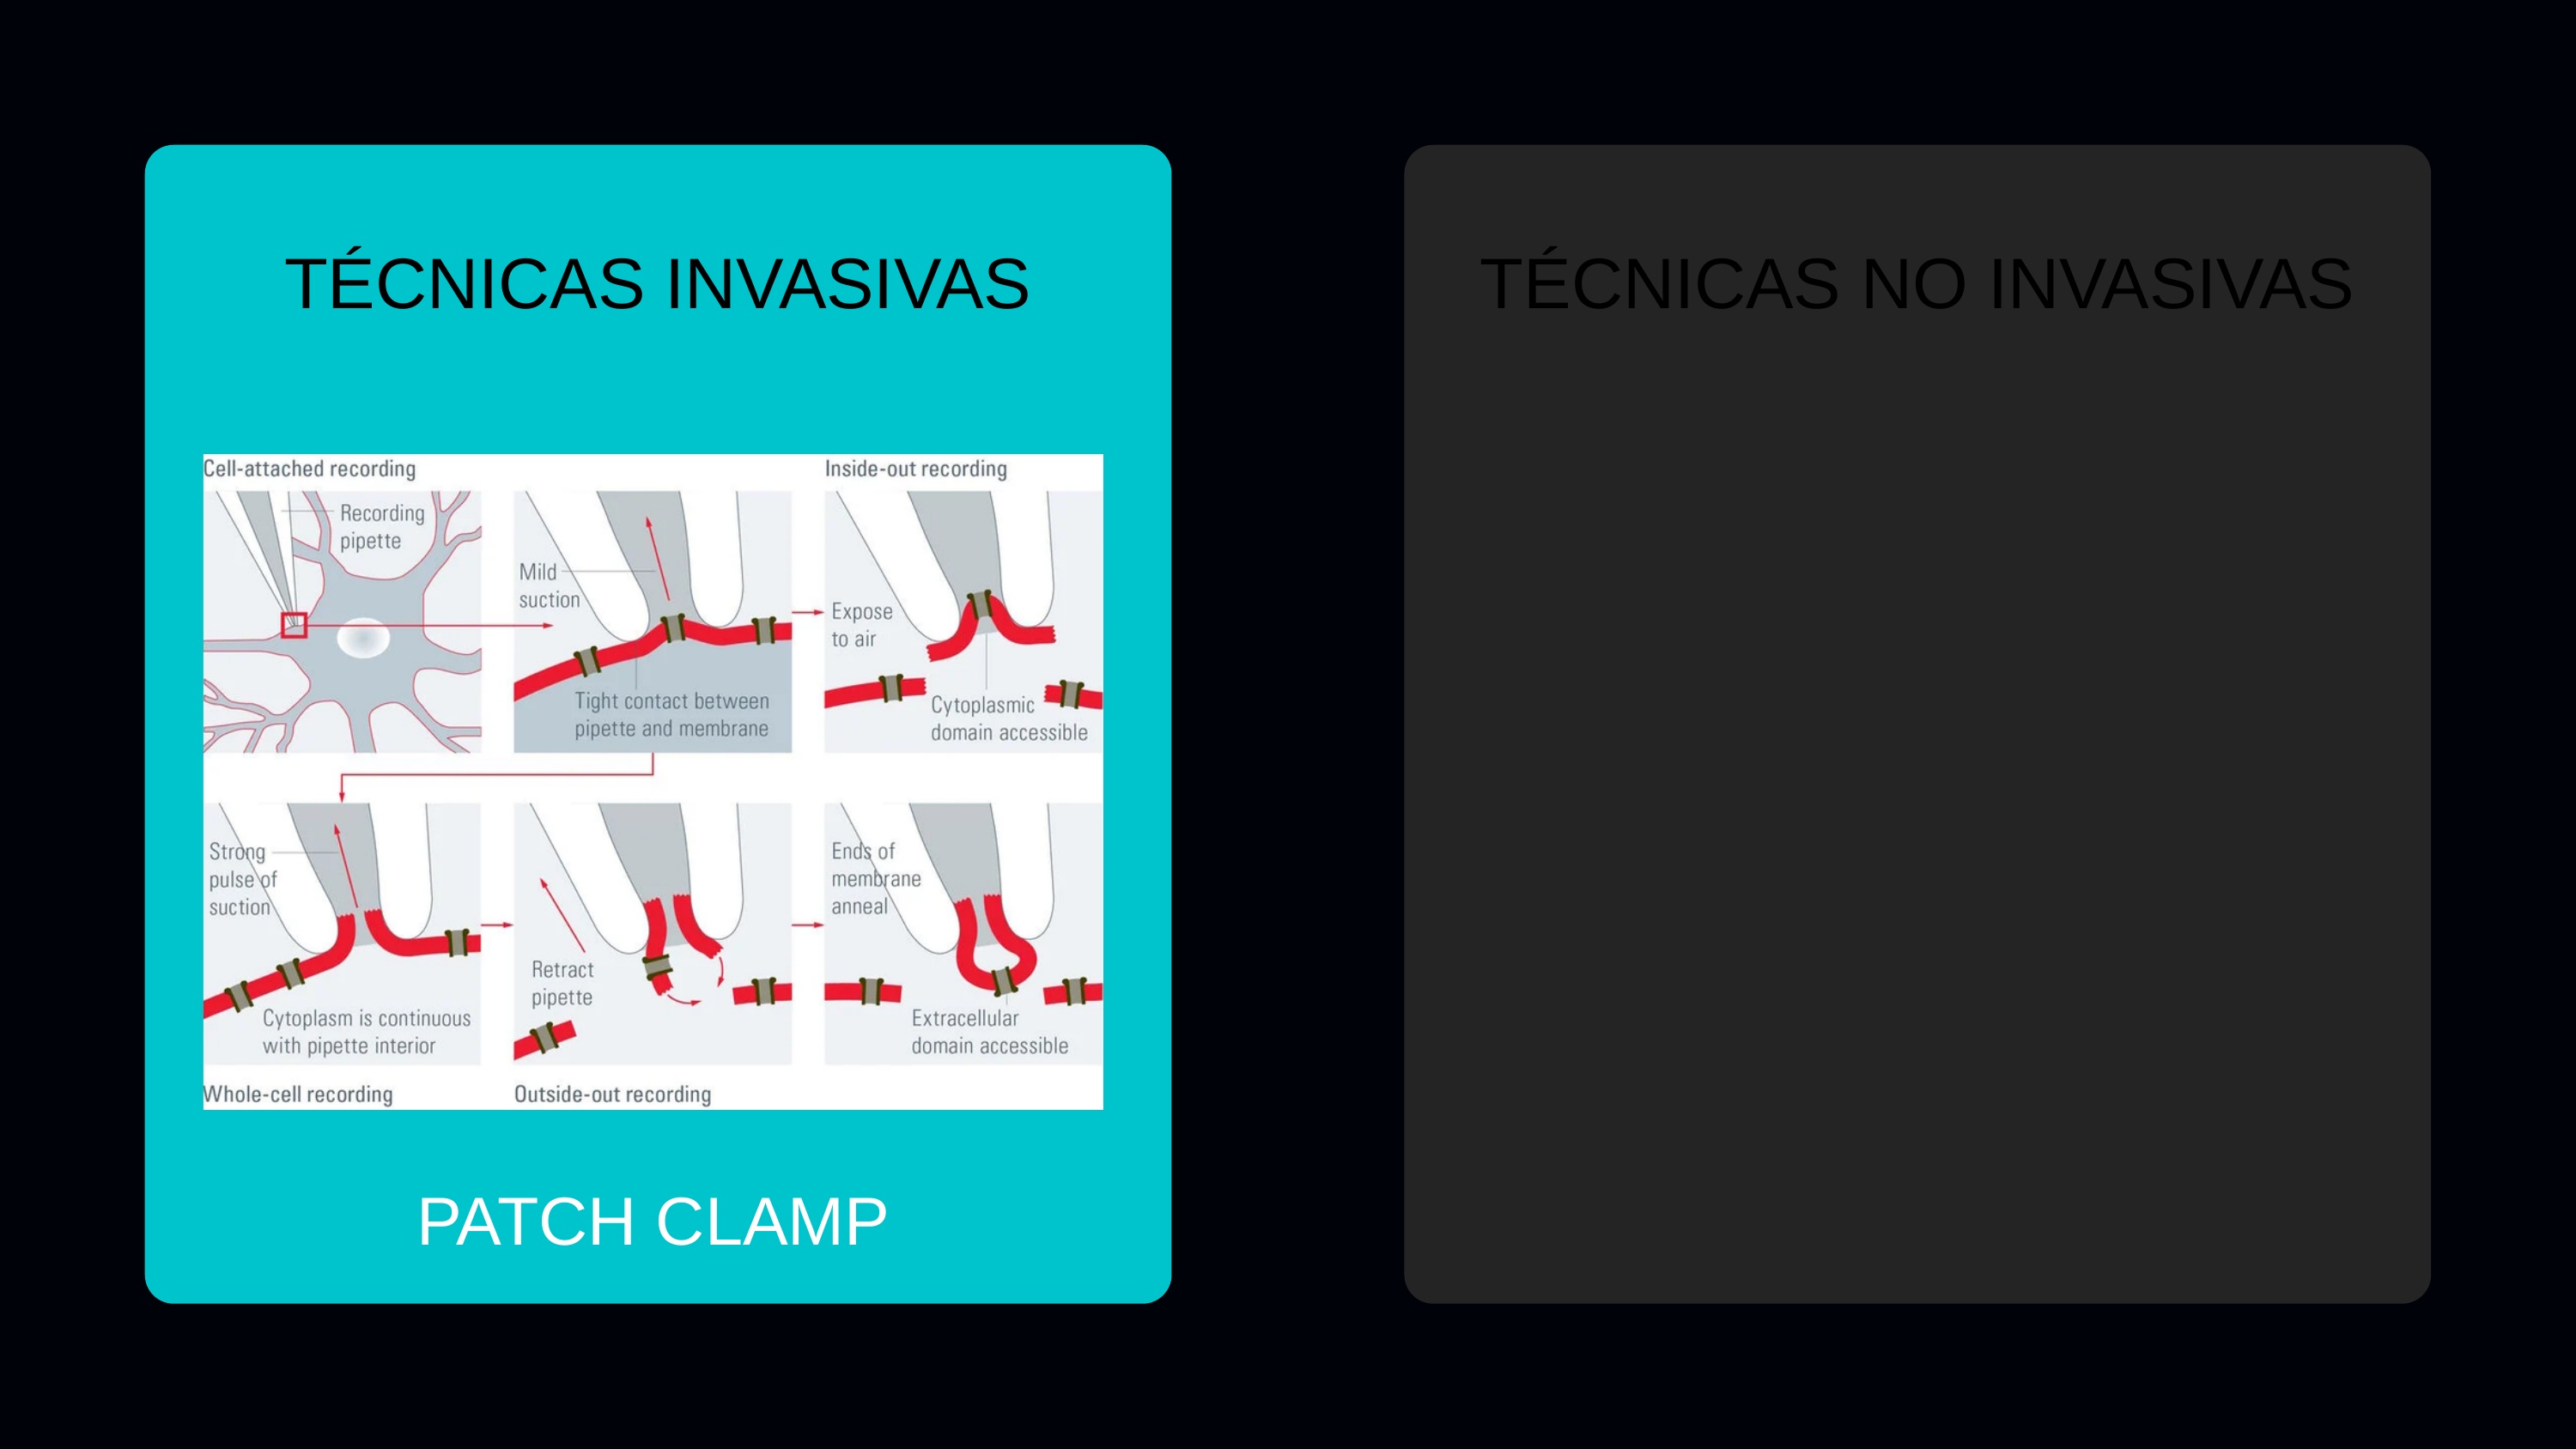

TÉCNICAS INVASIVAS

TÉCNICAS NO INVASIVAS

PATCH CLAMP